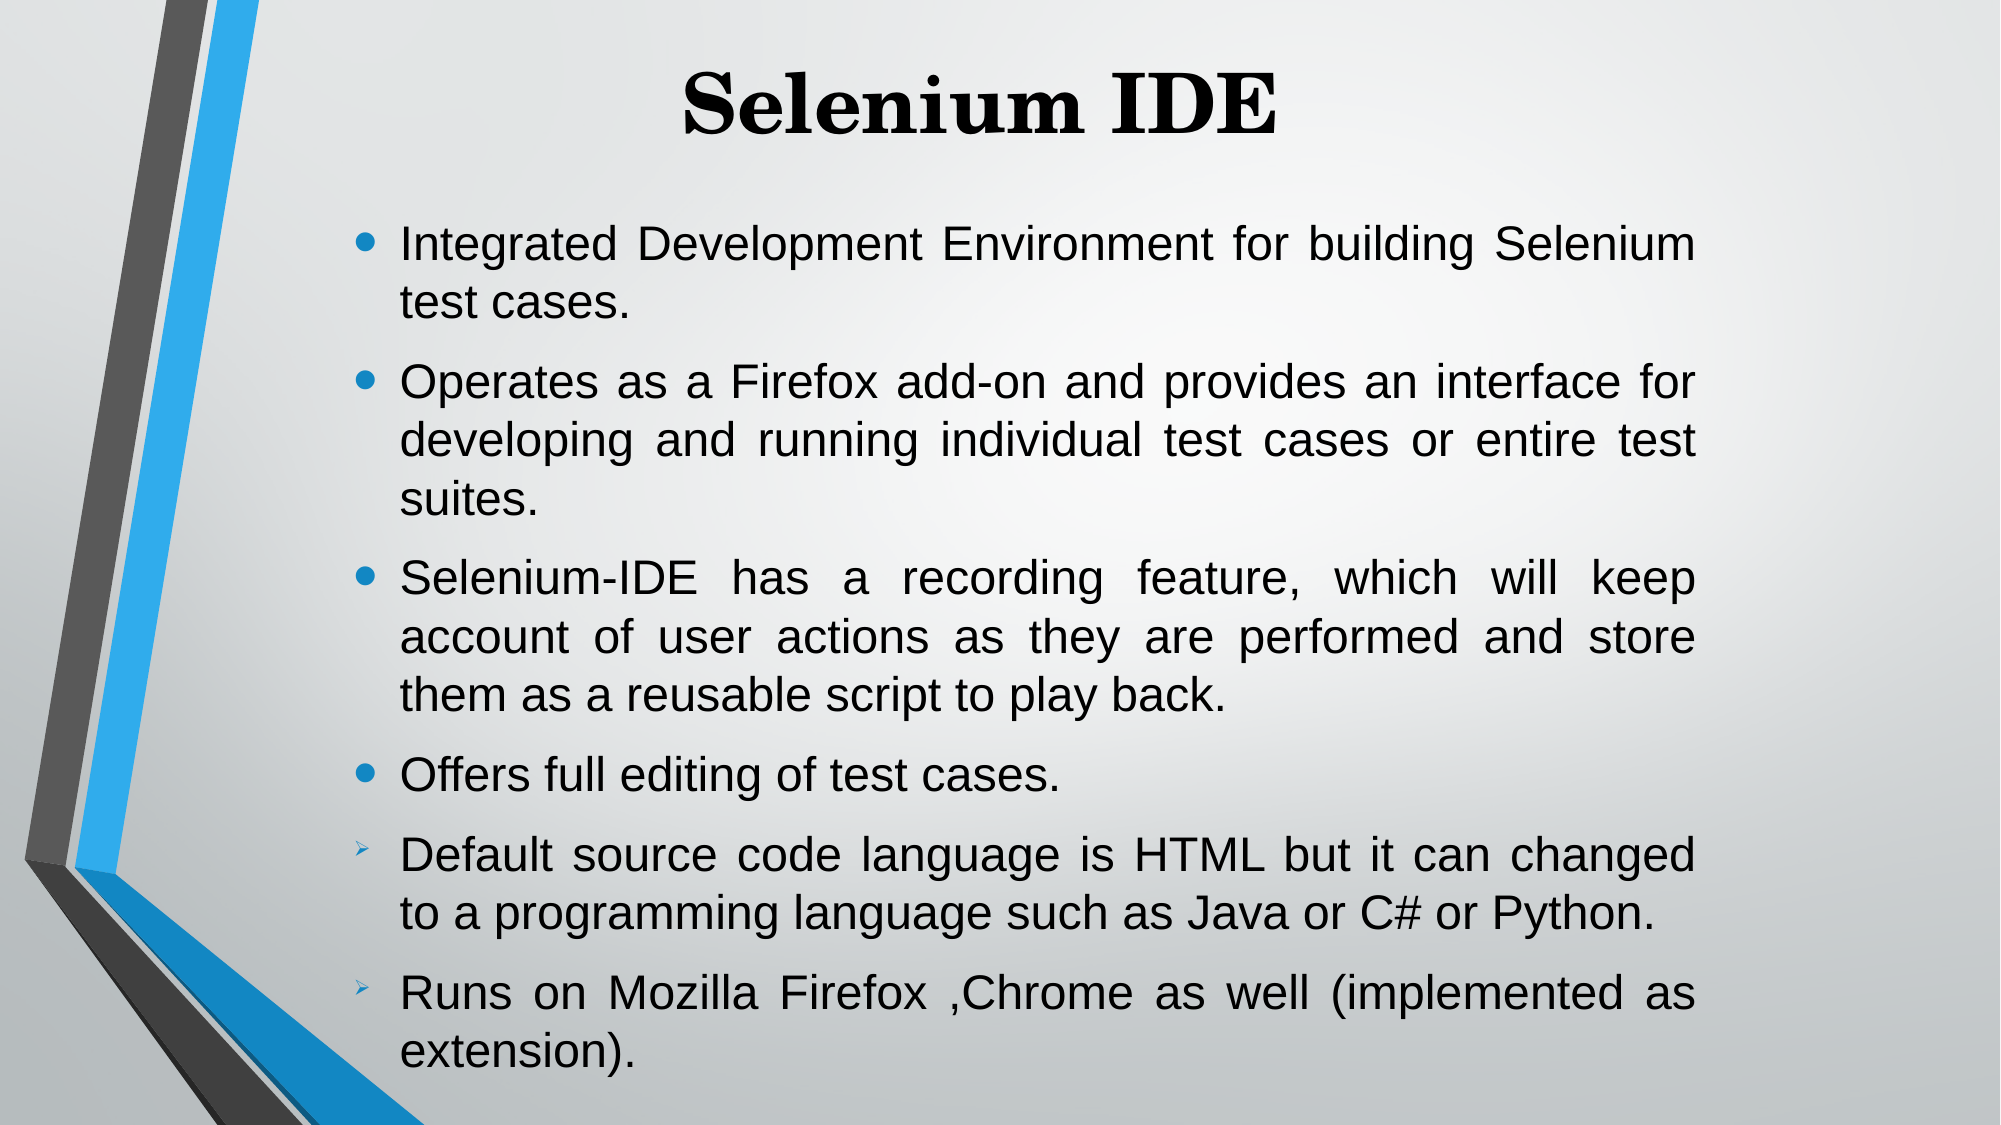

Selenium IDE
Integrated Development Environment for building Selenium test cases.
Operates as a Firefox add-on and provides an interface for developing and running individual test cases or entire test suites.
Selenium-IDE has a recording feature, which will keep account of user actions as they are performed and store them as a reusable script to play back.
Offers full editing of test cases.
Default source code language is HTML but it can changed to a programming language such as Java or C# or Python.
Runs on Mozilla Firefox ,Chrome as well (implemented as extension).